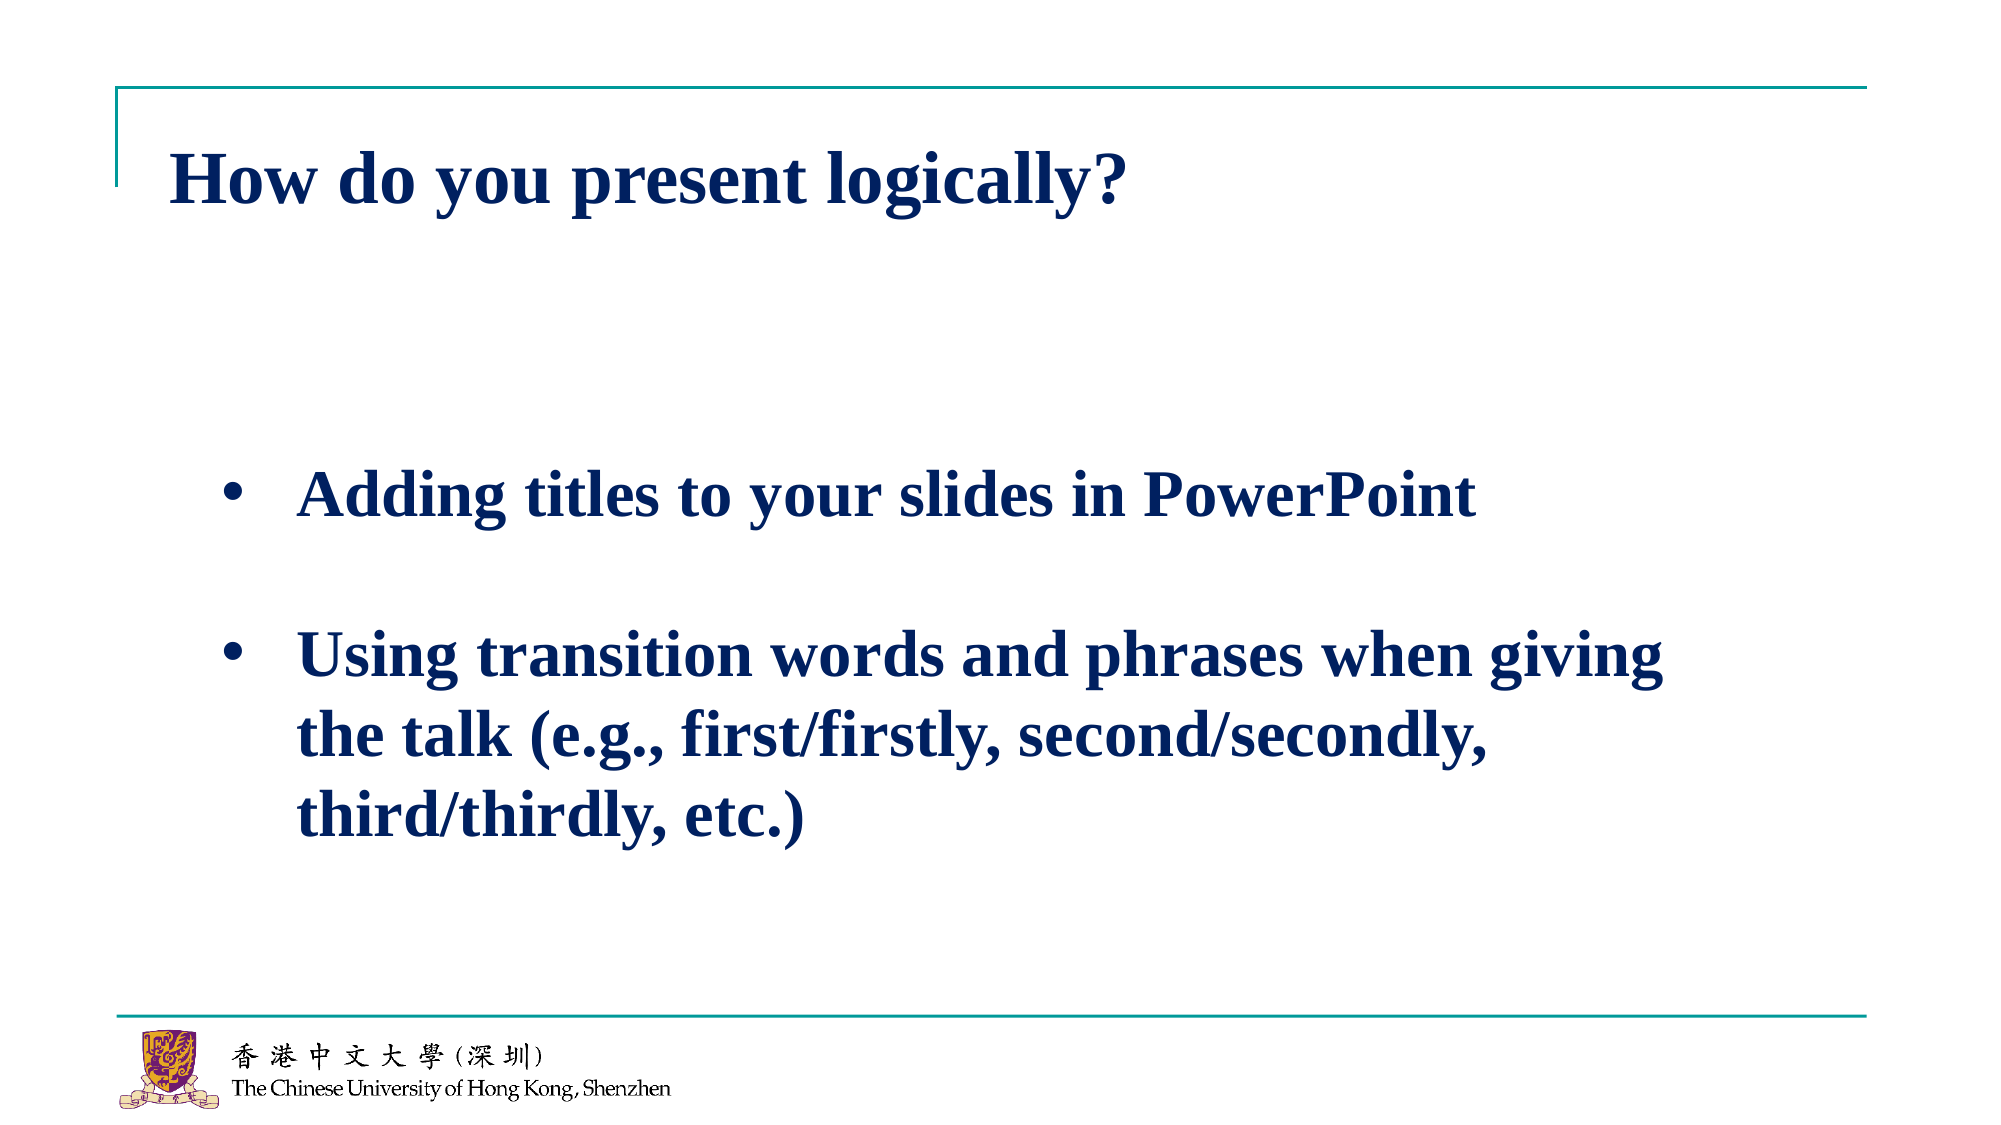

How do you present logically?
Adding titles to your slides in PowerPoint

Using transition words and phrases when giving the talk (e.g., first/firstly, second/secondly, third/thirdly, etc.)